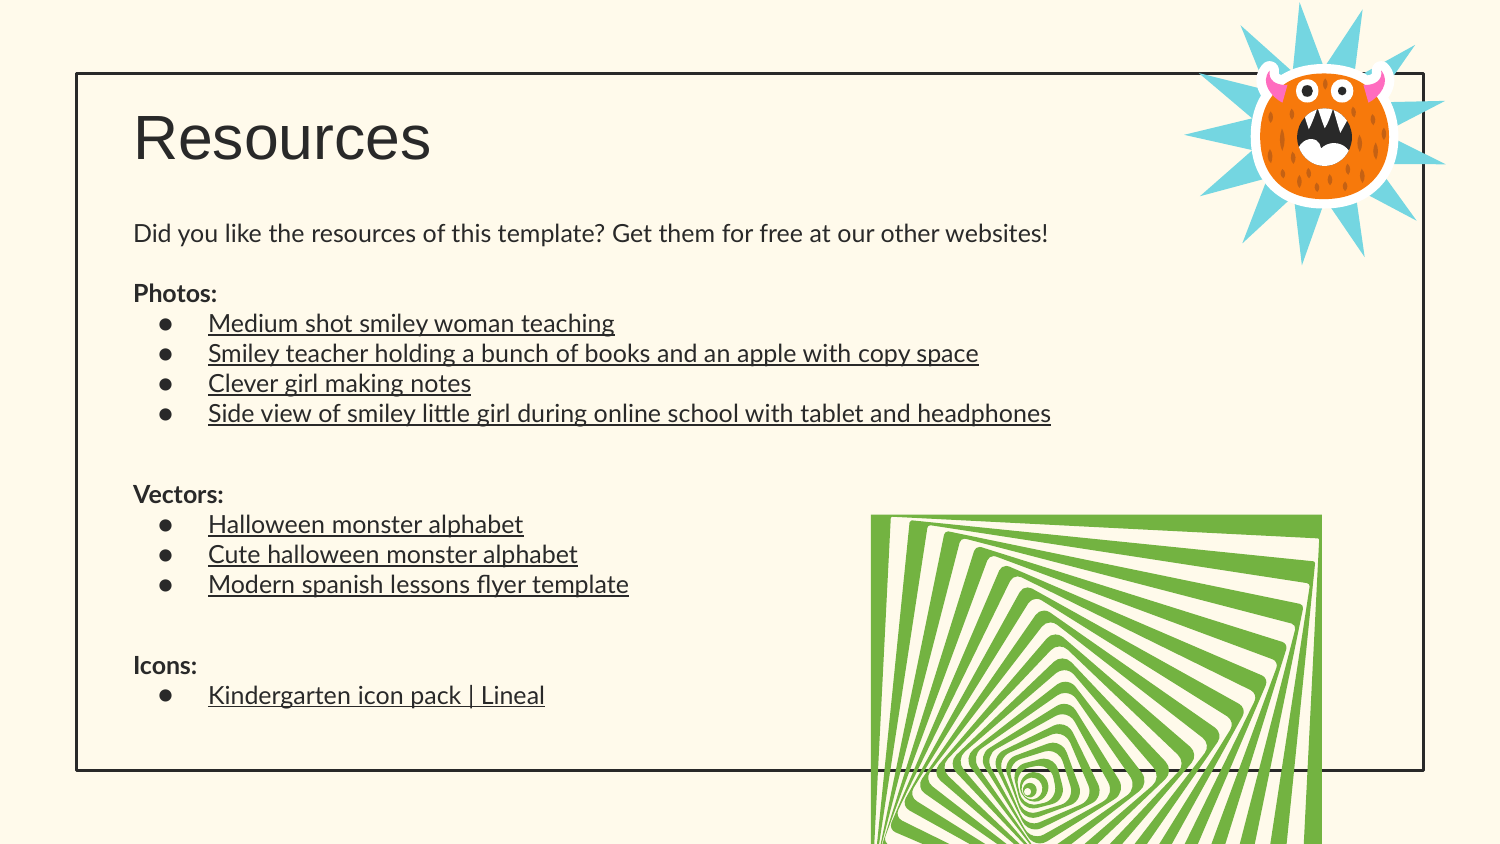

# Resources
Did you like the resources of this template? Get them for free at our other websites!
Photos:
Medium shot smiley woman teaching
Smiley teacher holding a bunch of books and an apple with copy space
Clever girl making notes
Side view of smiley little girl during online school with tablet and headphones

Vectors:
Halloween monster alphabet
Cute halloween monster alphabet
Modern spanish lessons flyer template

Icons:
Kindergarten icon pack | Lineal